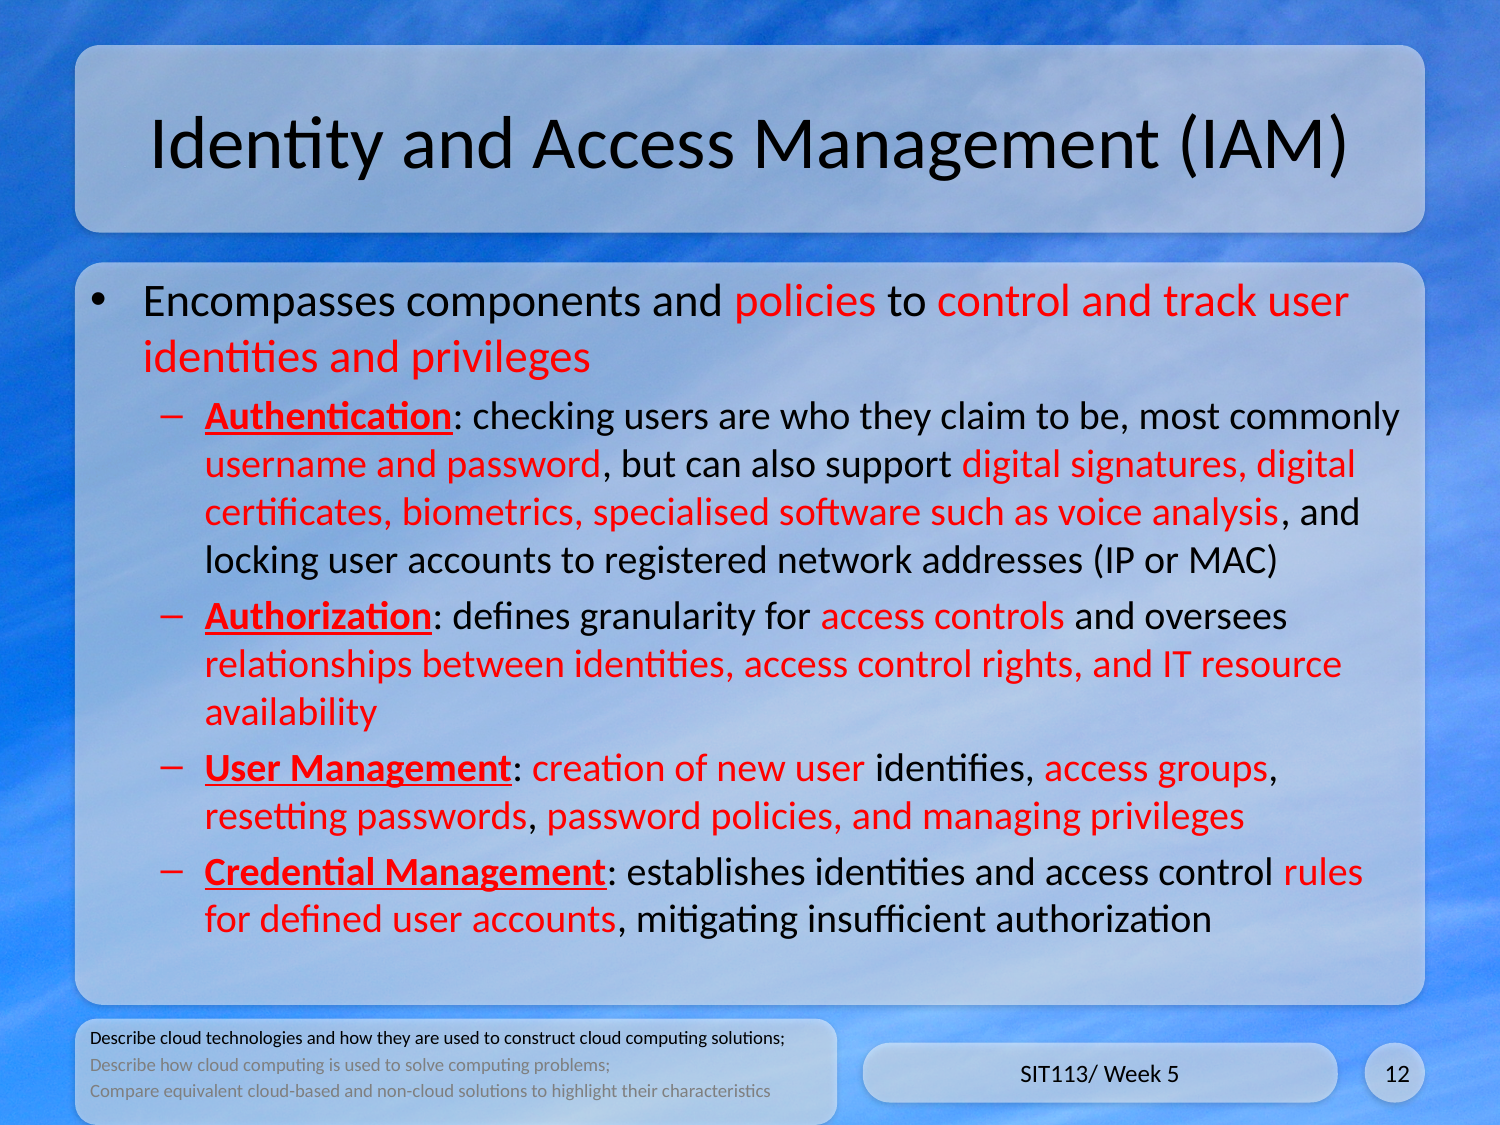

# Identity and Access Management (IAM)
Encompasses components and policies to control and track user identities and privileges
Authentication: checking users are who they claim to be, most commonly username and password, but can also support digital signatures, digital certificates, biometrics, specialised software such as voice analysis, and locking user accounts to registered network addresses (IP or MAC)
Authorization: defines granularity for access controls and oversees relationships between identities, access control rights, and IT resource availability
User Management: creation of new user identifies, access groups, resetting passwords, password policies, and managing privileges
Credential Management: establishes identities and access control rules for defined user accounts, mitigating insufficient authorization
Describe cloud technologies and how they are used to construct cloud computing solutions;
Describe how cloud computing is used to solve computing problems;
Compare equivalent cloud-based and non-cloud solutions to highlight their characteristics
SIT113/ Week 5
12